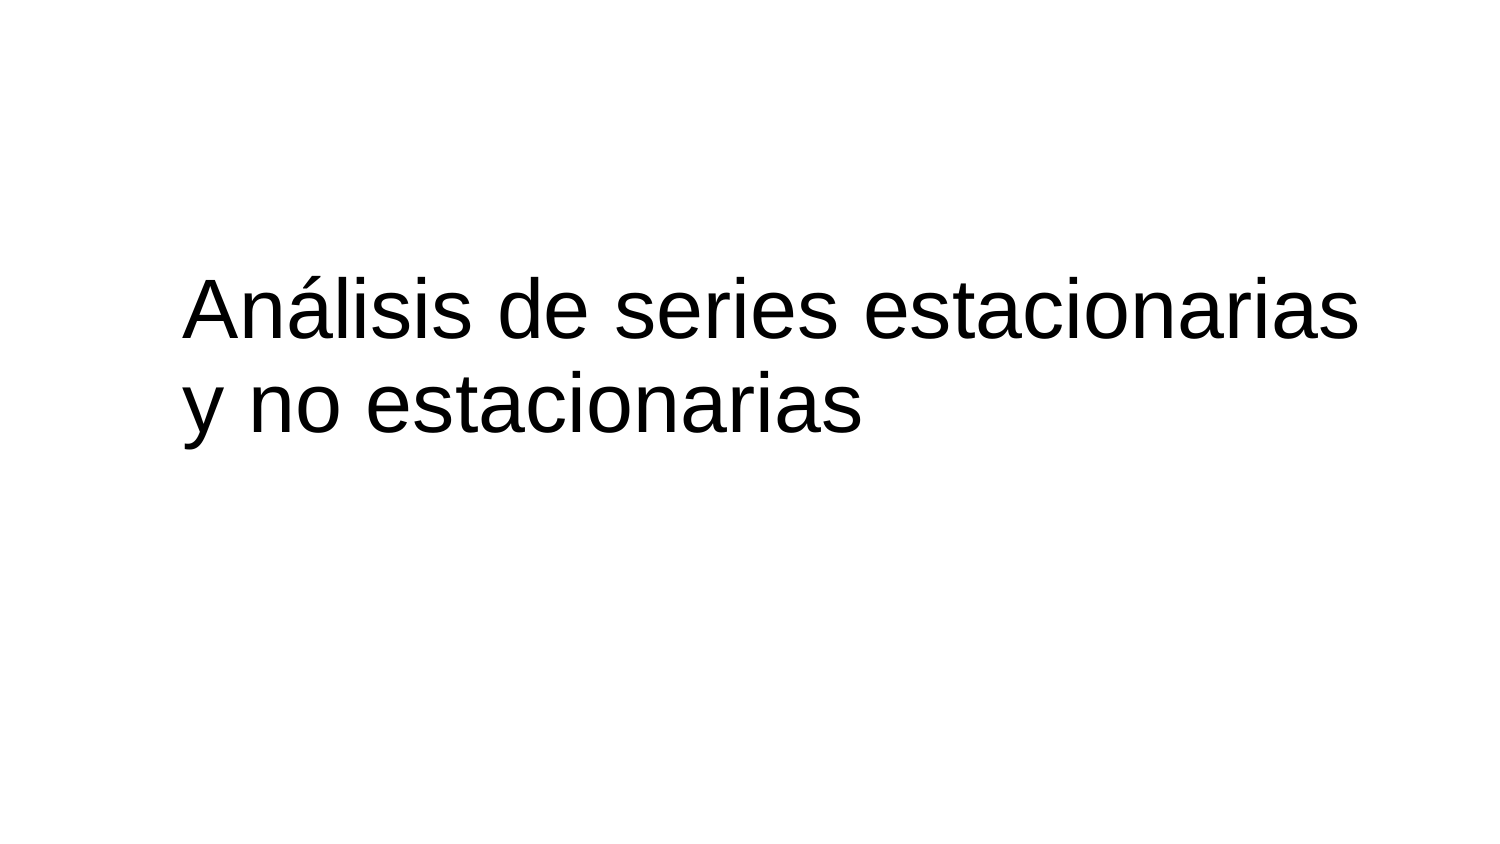

# Análisis de series estacionarias y no estacionarias